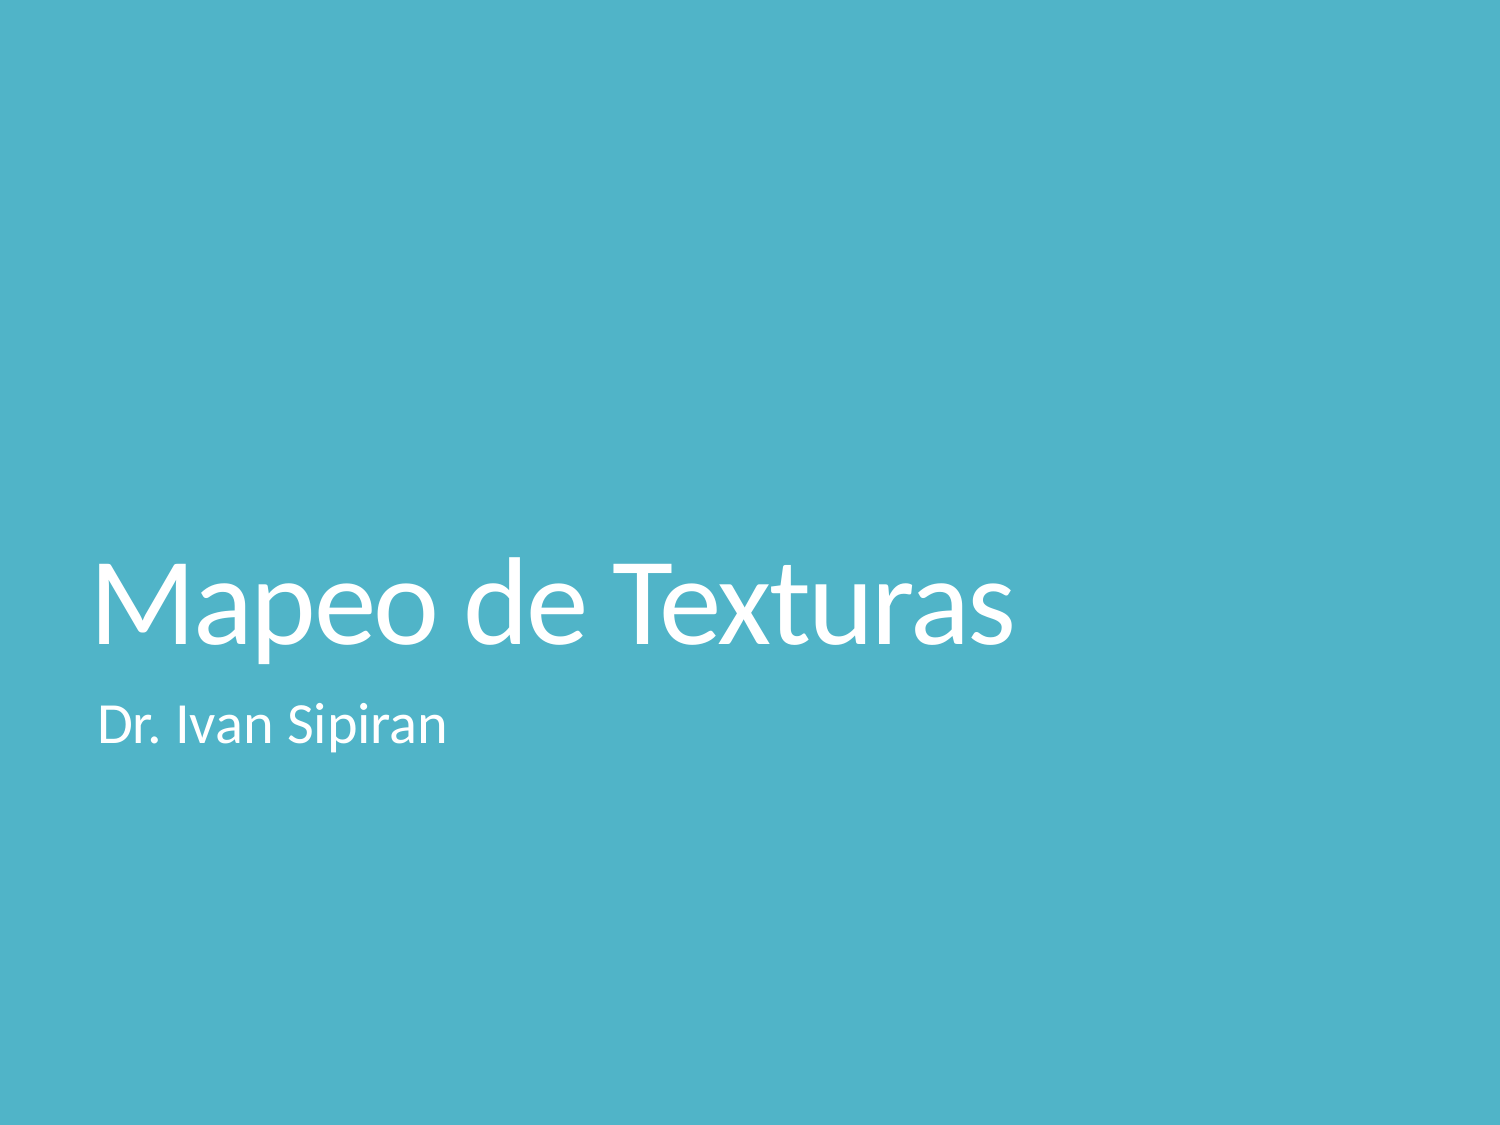

# Mapeo de Texturas
Dr. Ivan Sipiran